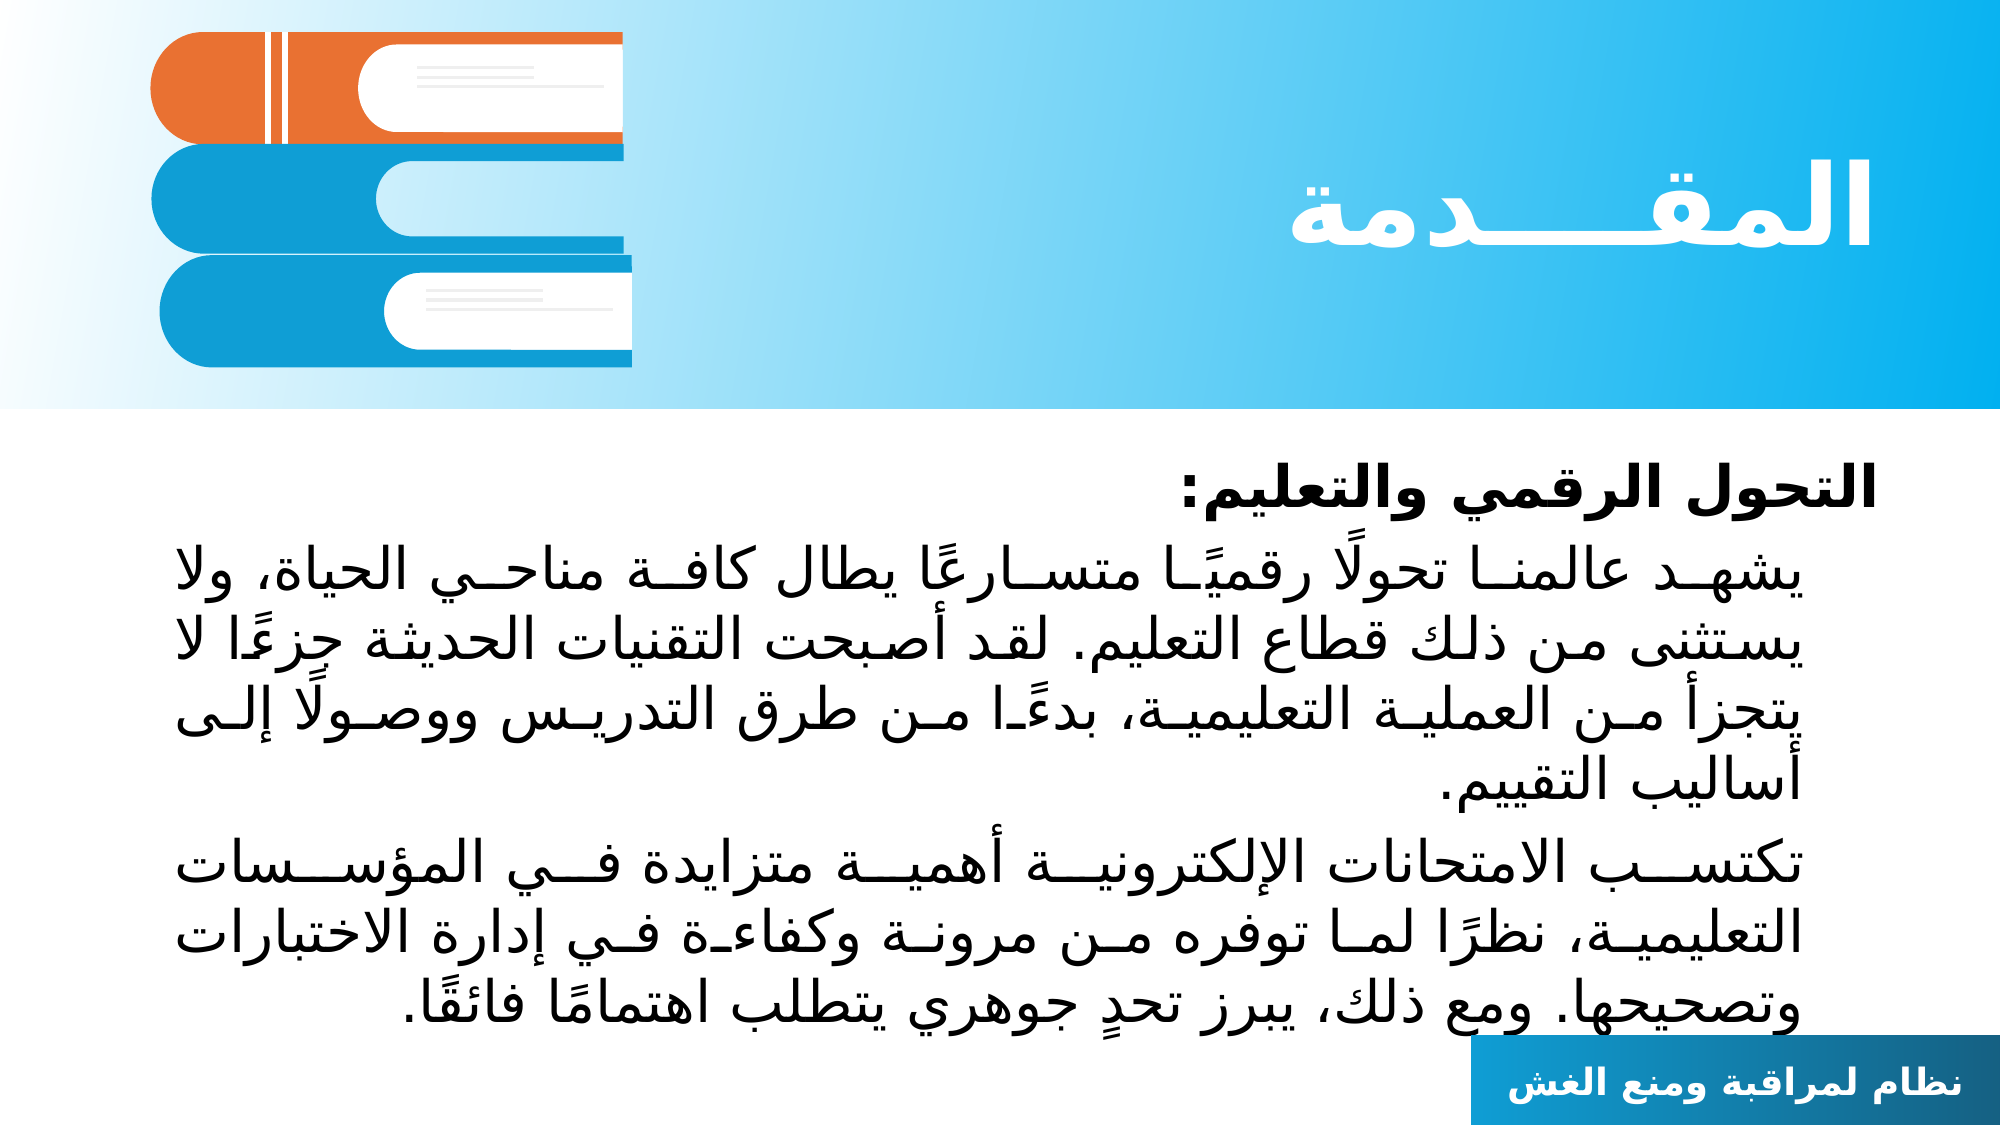

المقــــدمة
التحول الرقمي والتعليم:
يشهد عالمنا تحولًا رقميًا متسارعًا يطال كافة مناحي الحياة، ولا يستثنى من ذلك قطاع التعليم. لقد أصبحت التقنيات الحديثة جزءًا لا يتجزأ من العملية التعليمية، بدءًا من طرق التدريس ووصولًا إلى أساليب التقييم.
تكتسب الامتحانات الإلكترونية أهمية متزايدة في المؤسسات التعليمية، نظرًا لما توفره من مرونة وكفاءة في إدارة الاختبارات وتصحيحها. ومع ذلك، يبرز تحدٍ جوهري يتطلب اهتمامًا فائقًا.
نظام لمراقبة ومنع الغش